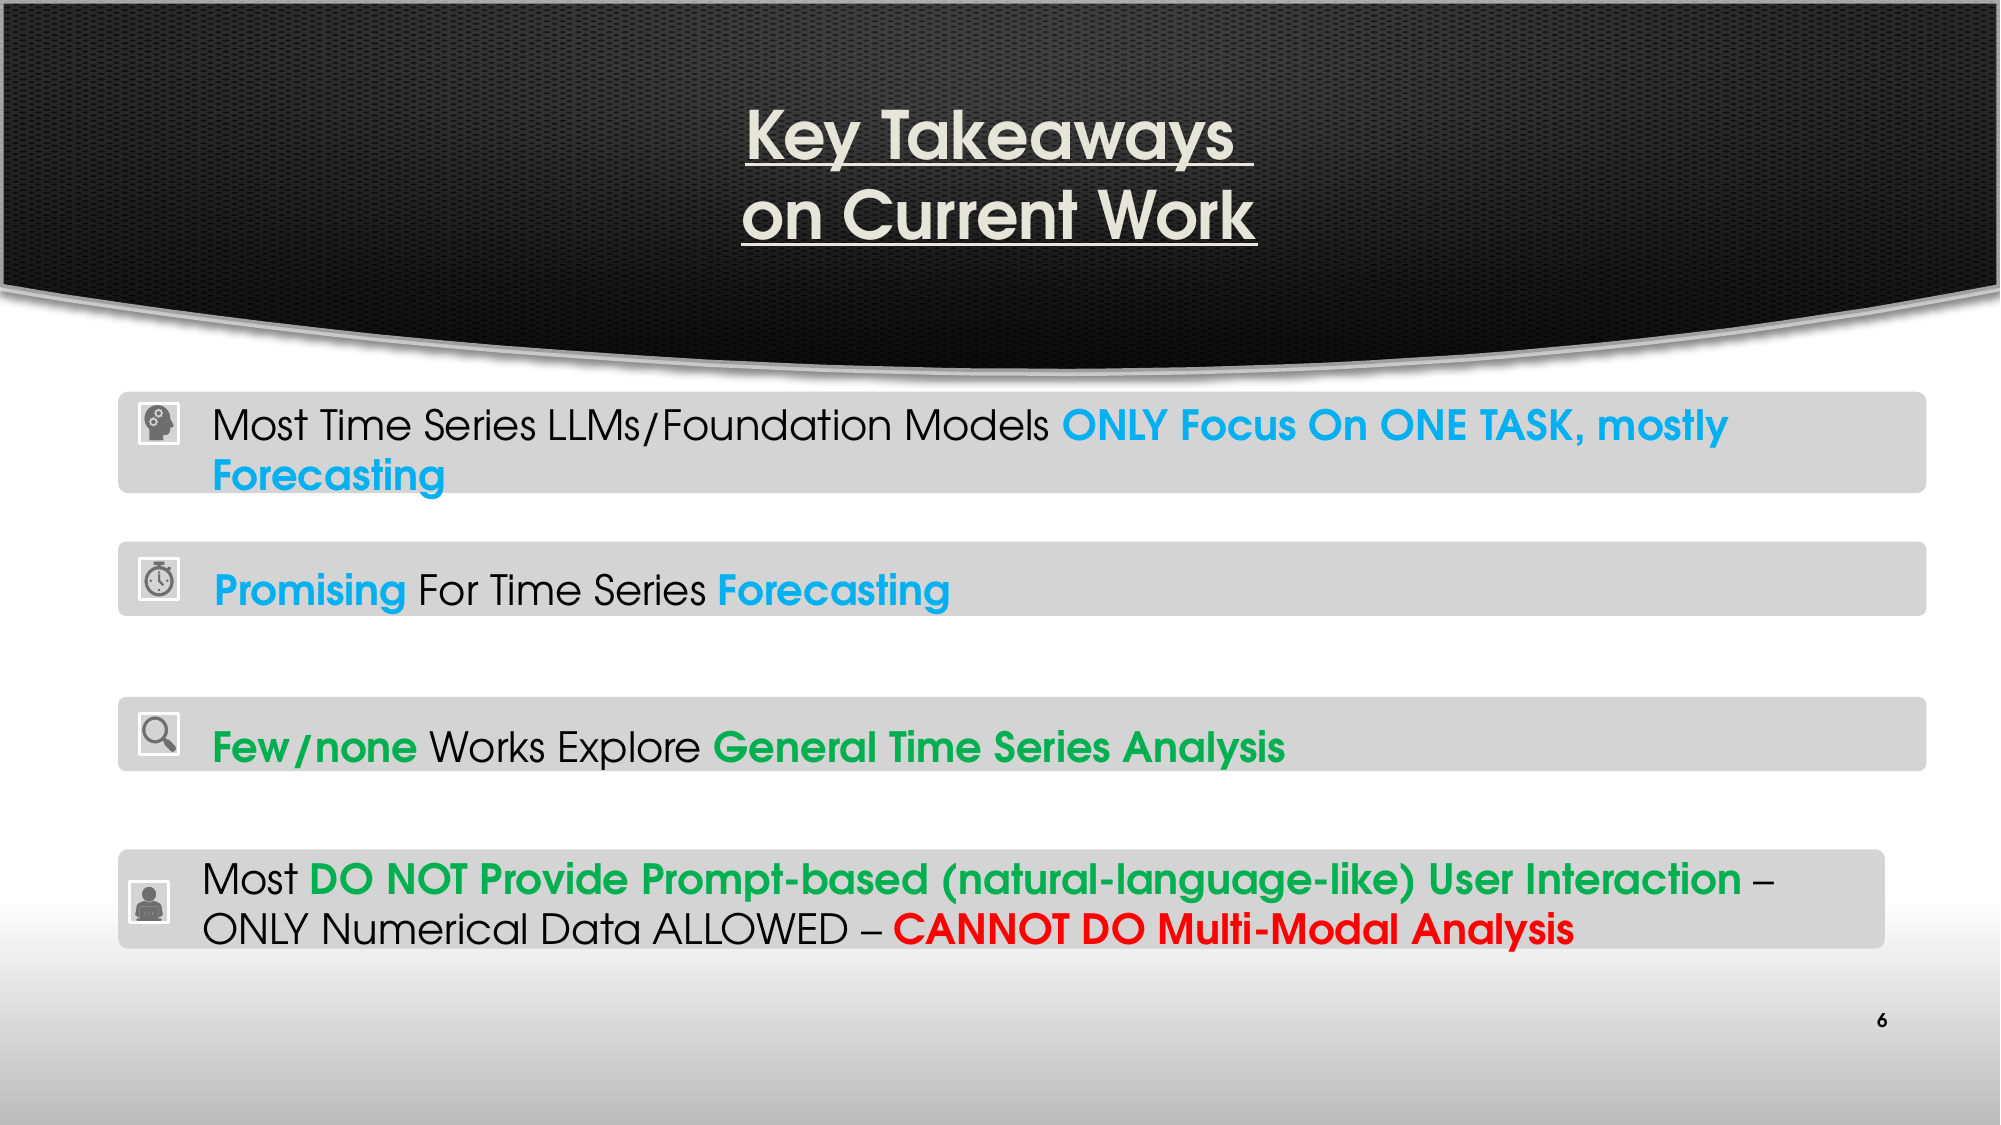

# Key Takeaways
on Current Work

Most Time Series LLMs/Foundation Models ONLY Focus On ONE TASK, mostly Forecasting

Promising For Time Series Forecasting

Few/none Works Explore General Time Series Analysis

Most DO NOT Provide Prompt-based (natural-language-like) User Interaction – ONLY Numerical Data ALLOWED – CANNOT DO Multi-Modal Analysis

6